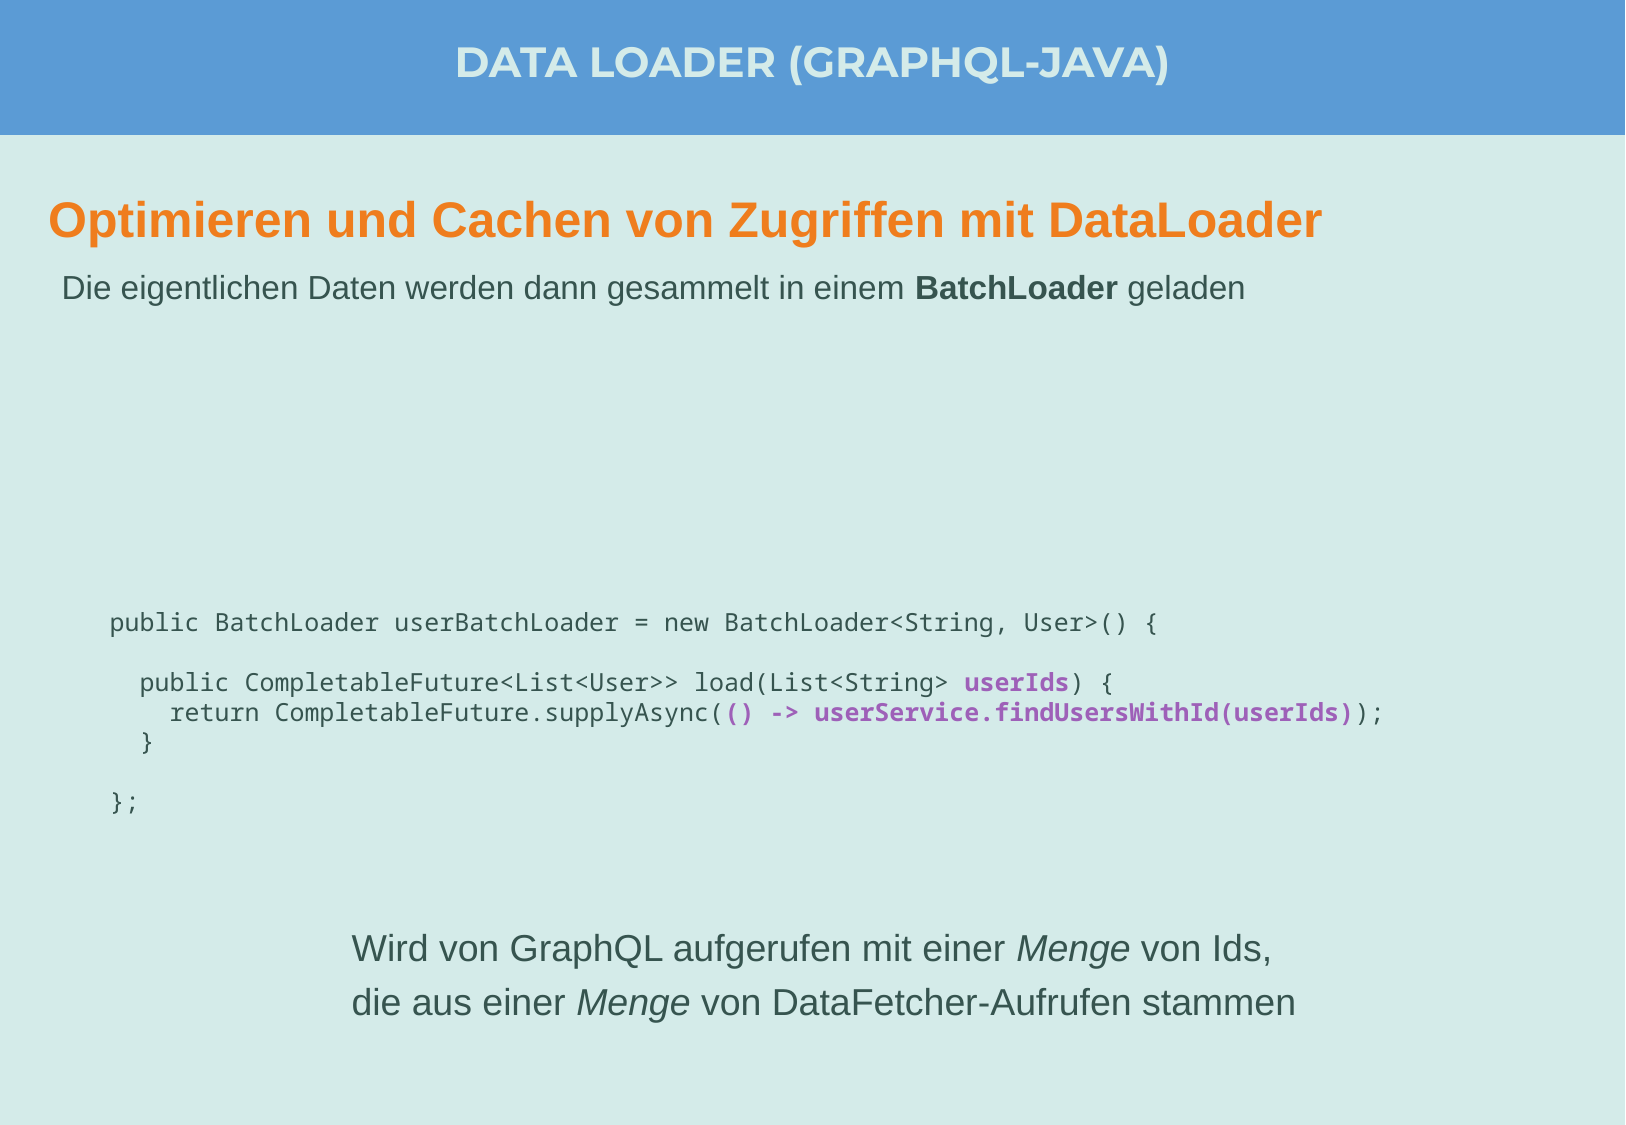

Data Loader (graphql-java)
#
Optimieren und Cachen von Zugriffen mit DataLoader
Die eigentlichen Daten werden dann gesammelt in einem BatchLoader geladen
public BatchLoader userBatchLoader = new BatchLoader<String, User>() {

  public CompletableFuture<List<User>> load(List<String> userIds) {
    return CompletableFuture.supplyAsync(() -> userService.findUsersWithId(userIds));
  }

};
Wird von GraphQL aufgerufen mit einer Menge von Ids,
die aus einer Menge von DataFetcher-Aufrufen stammen